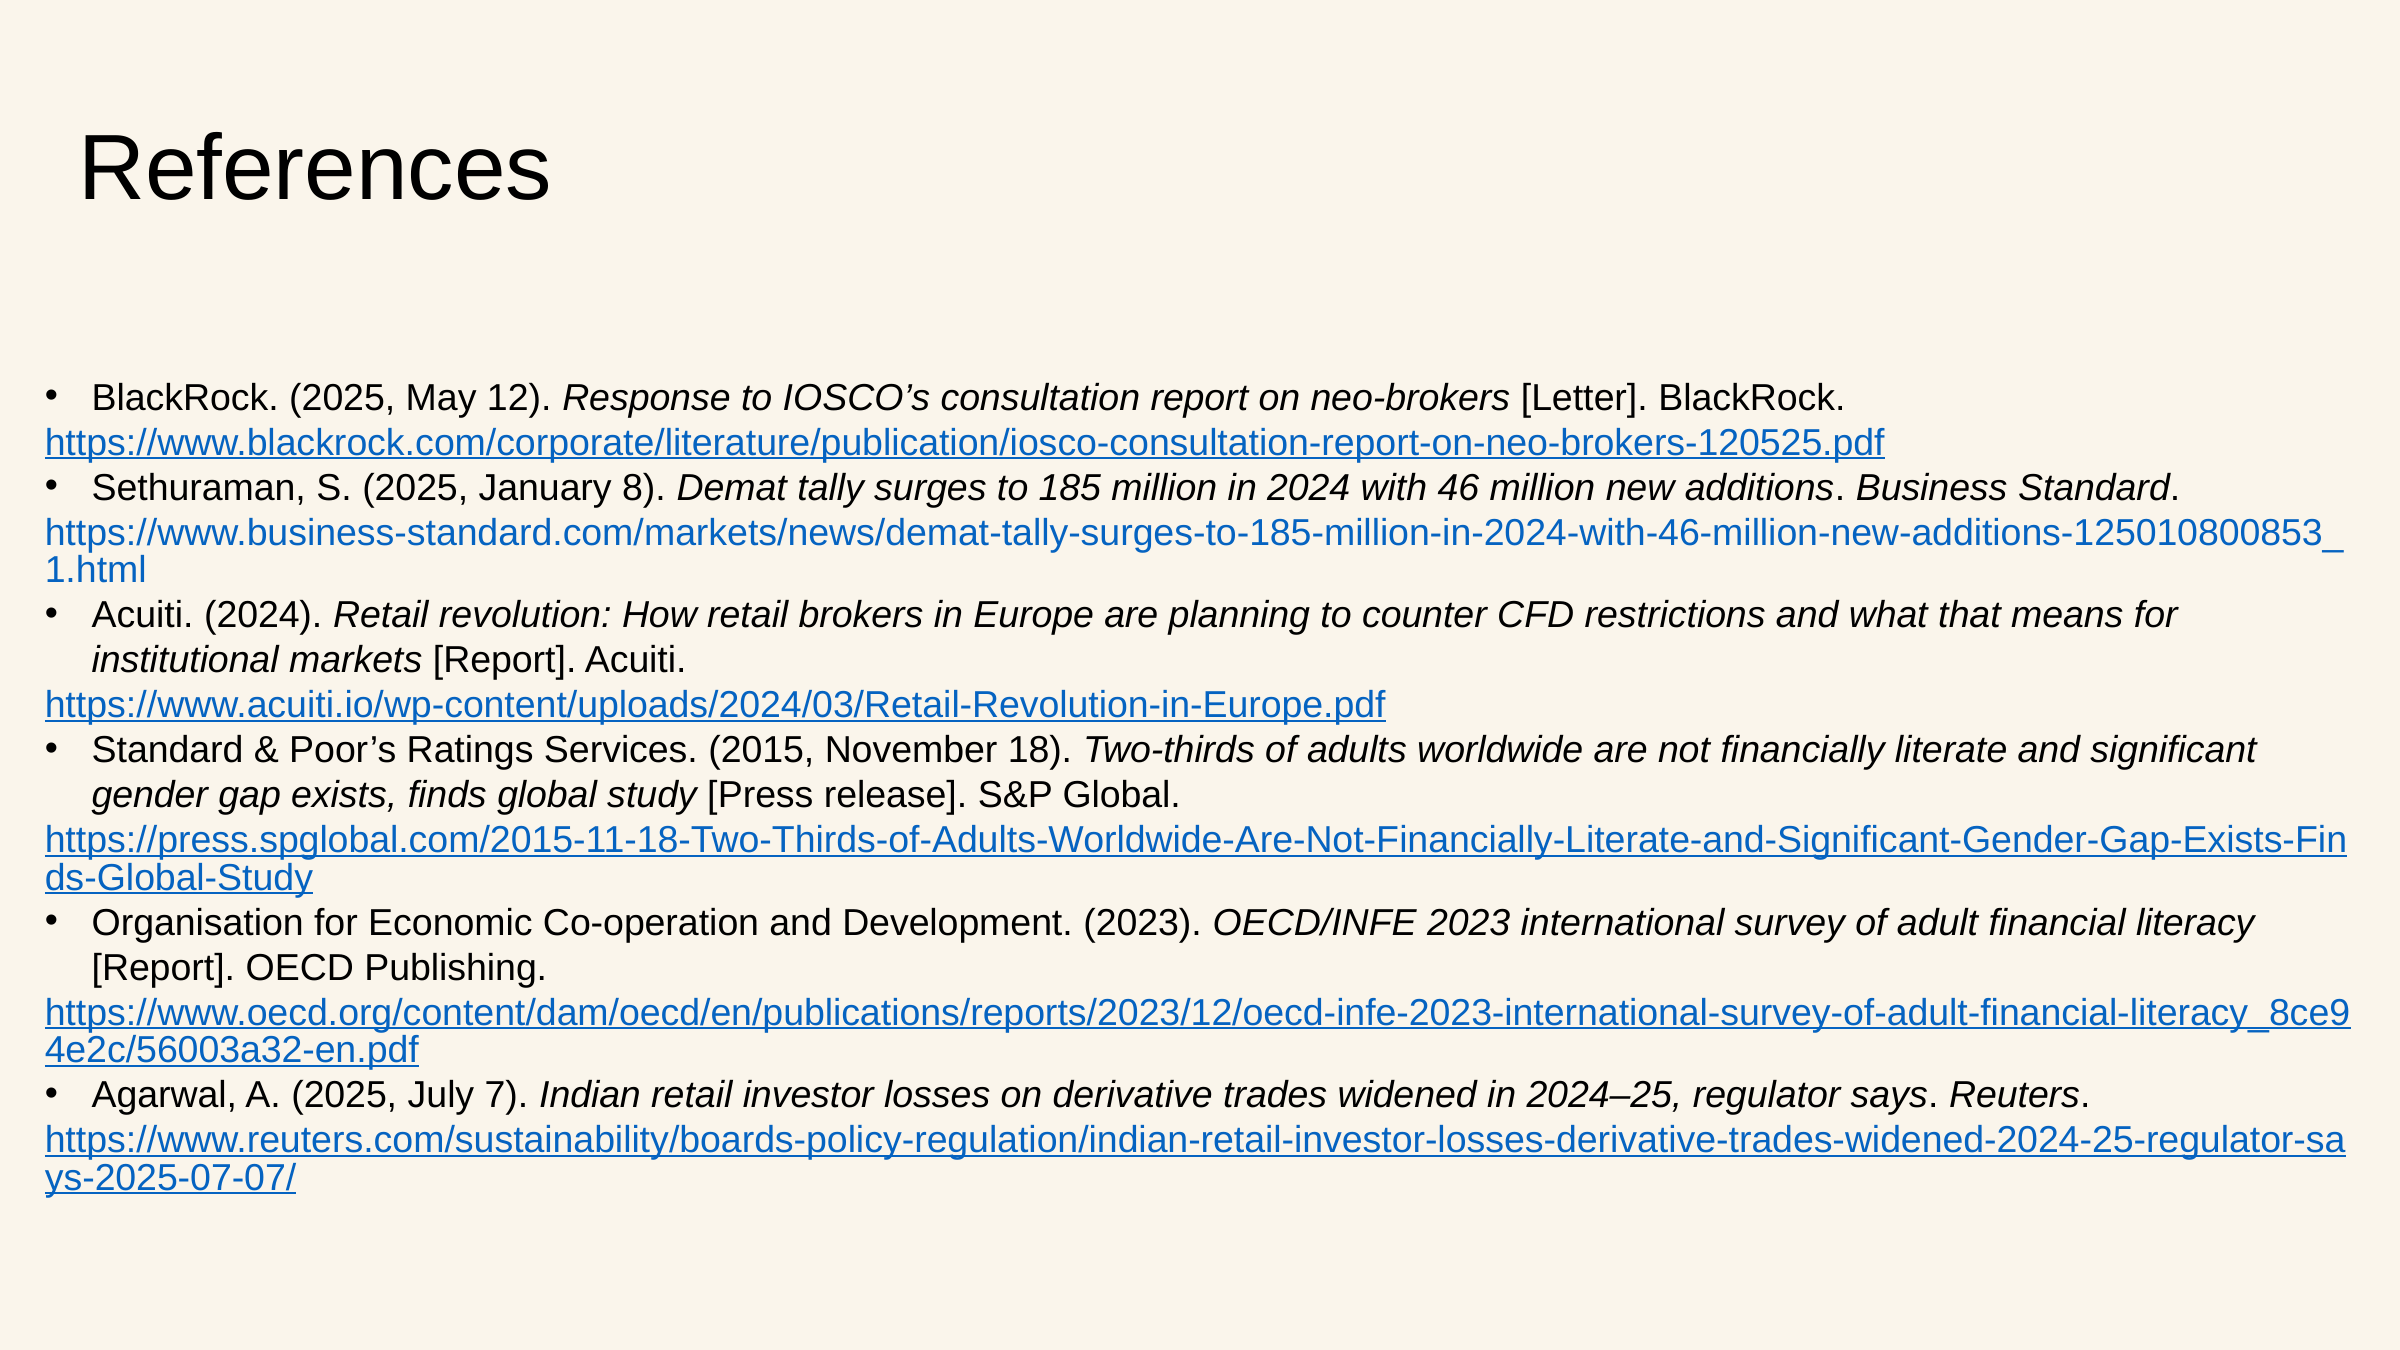

References
BlackRock. (2025, May 12). Response to IOSCO’s consultation report on neo-brokers [Letter]. BlackRock.
https://www.blackrock.com/corporate/literature/publication/iosco-consultation-report-on-neo-brokers-120525.pdf
Sethuraman, S. (2025, January 8). Demat tally surges to 185 million in 2024 with 46 million new additions. Business Standard.
https://www.business-standard.com/markets/news/demat-tally-surges-to-185-million-in-2024-with-46-million-new-additions-125010800853_1.html
Acuiti. (2024). Retail revolution: How retail brokers in Europe are planning to counter CFD restrictions and what that means for institutional markets [Report]. Acuiti.
https://www.acuiti.io/wp-content/uploads/2024/03/Retail-Revolution-in-Europe.pdf
Standard & Poor’s Ratings Services. (2015, November 18). Two-thirds of adults worldwide are not financially literate and significant gender gap exists, finds global study [Press release]. S&P Global.
https://press.spglobal.com/2015-11-18-Two-Thirds-of-Adults-Worldwide-Are-Not-Financially-Literate-and-Significant-Gender-Gap-Exists-Finds-Global-Study
Organisation for Economic Co-operation and Development. (2023). OECD/INFE 2023 international survey of adult financial literacy [Report]. OECD Publishing.
https://www.oecd.org/content/dam/oecd/en/publications/reports/2023/12/oecd-infe-2023-international-survey-of-adult-financial-literacy_8ce94e2c/56003a32-en.pdf
Agarwal, A. (2025, July 7). Indian retail investor losses on derivative trades widened in 2024–25, regulator says. Reuters.
https://www.reuters.com/sustainability/boards-policy-regulation/indian-retail-investor-losses-derivative-trades-widened-2024-25-regulator-says-2025-07-07/